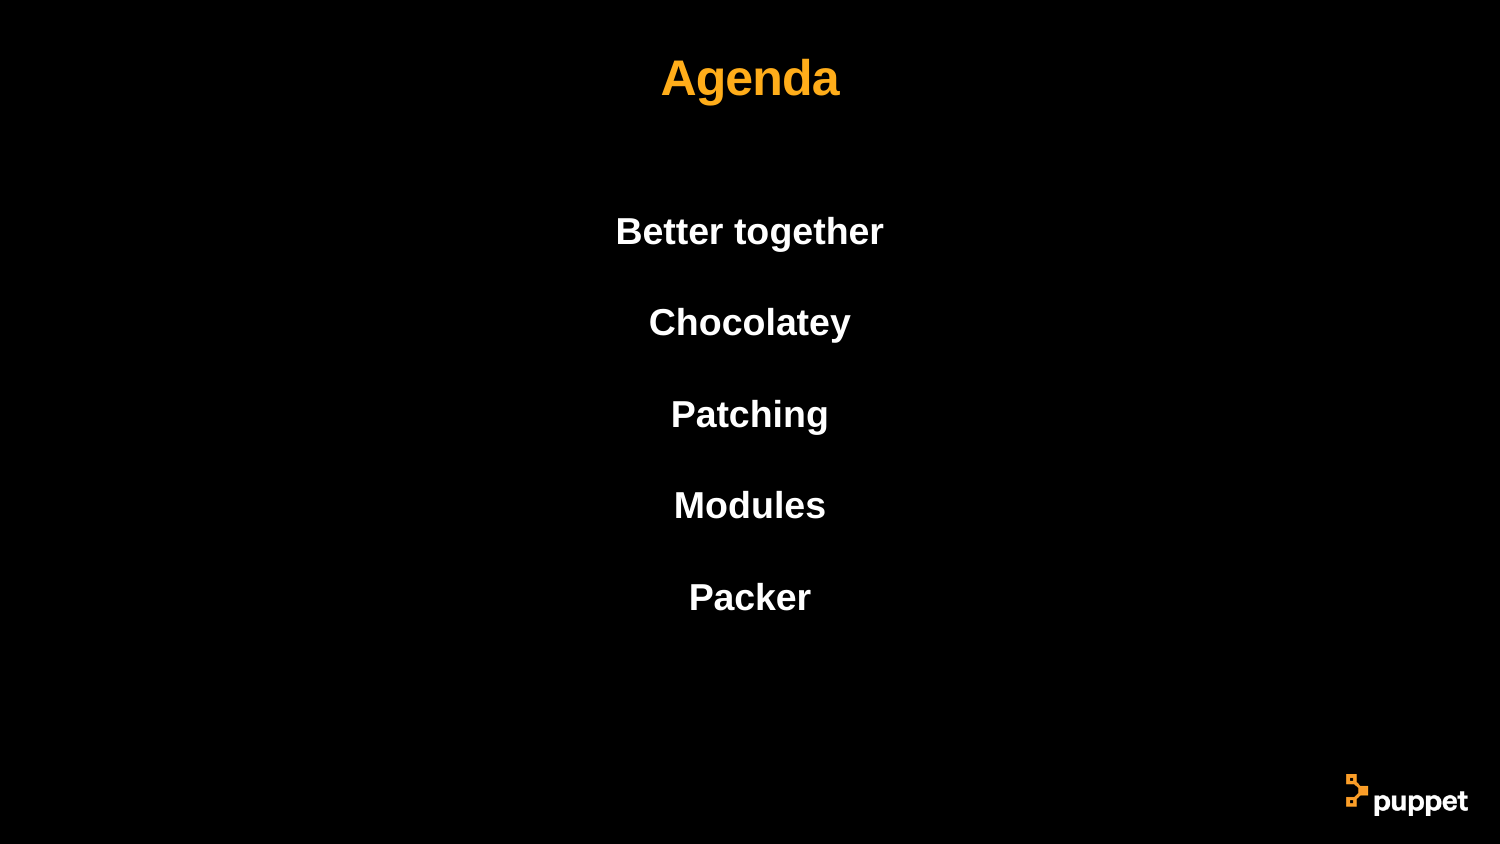

# Agenda
Better together
Chocolatey
Patching
Modules
Packer